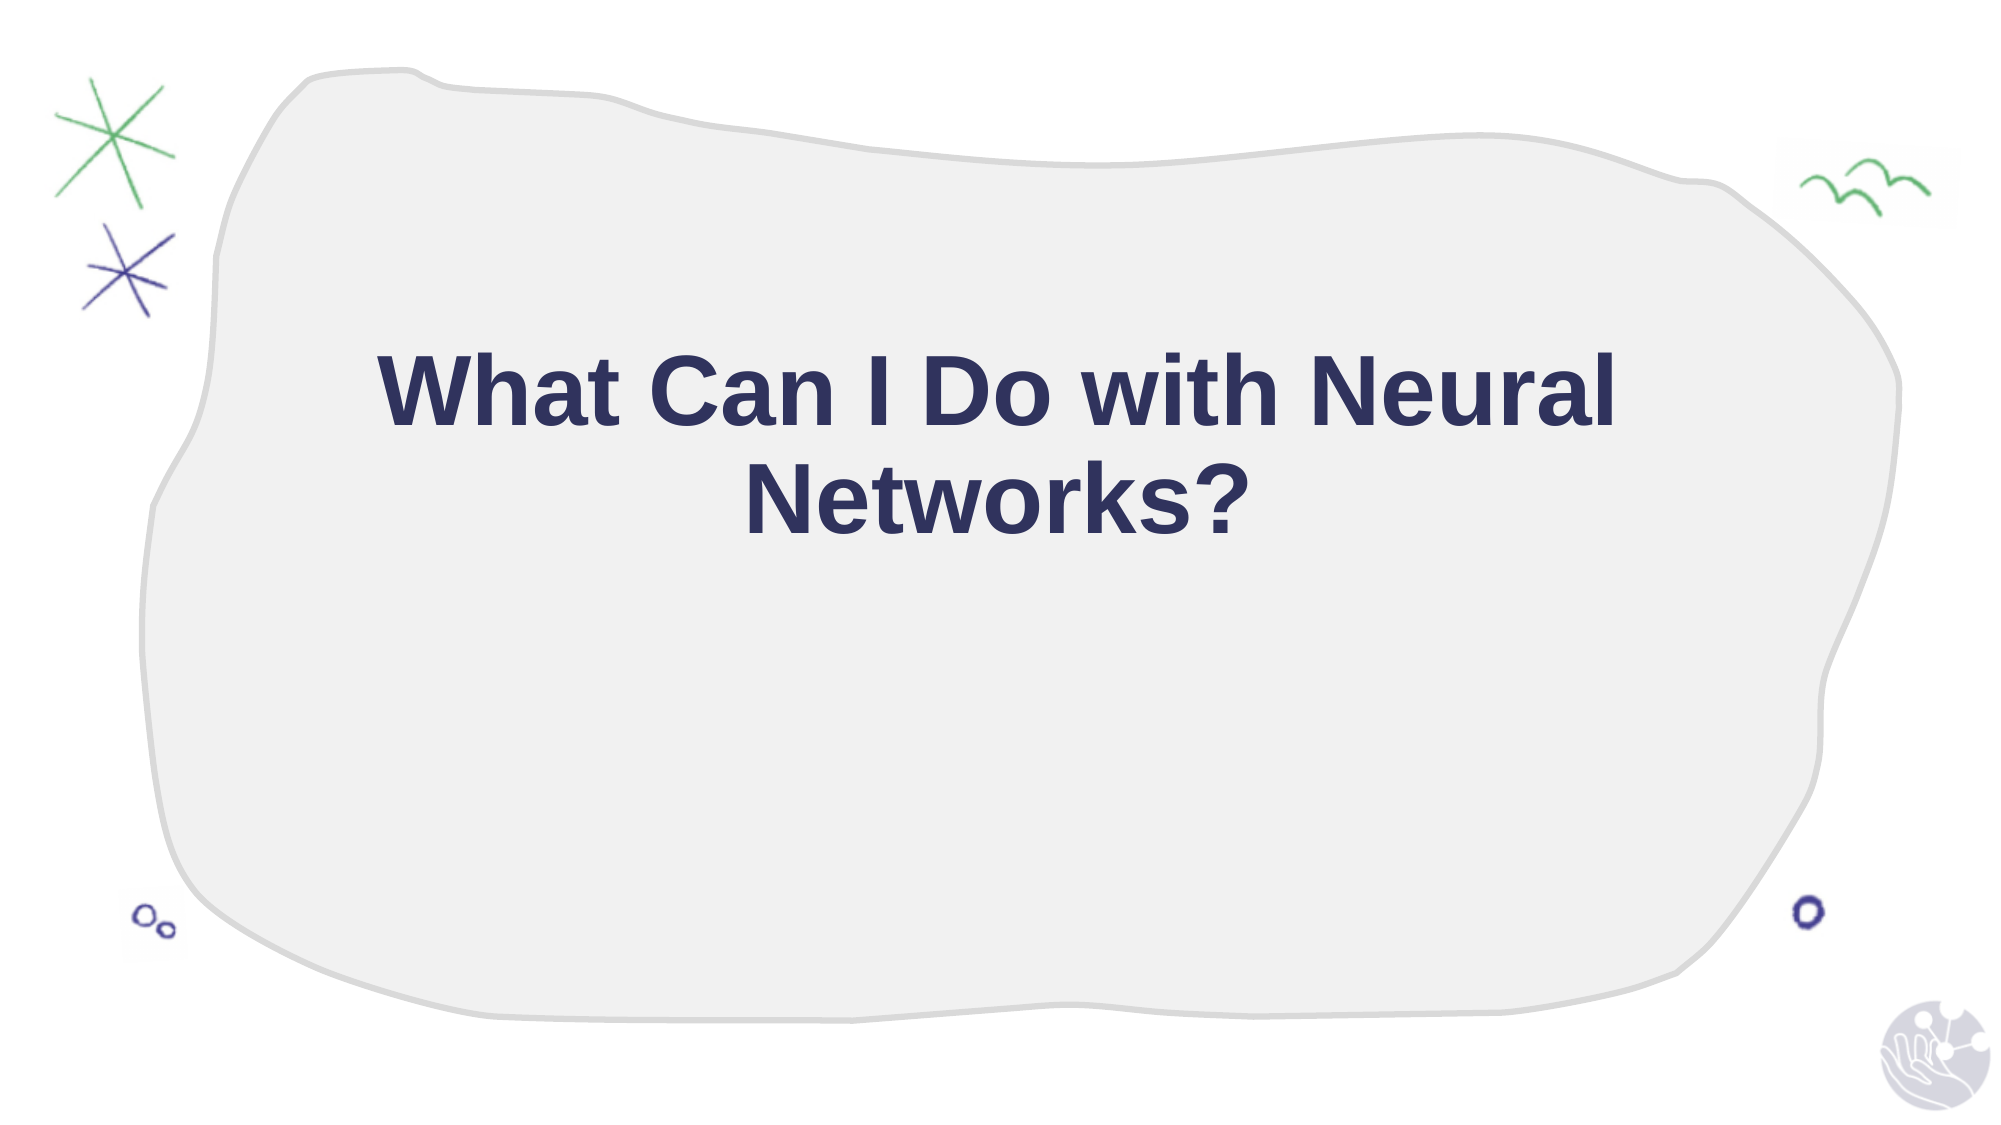

# What Can I Do with Neural Networks?